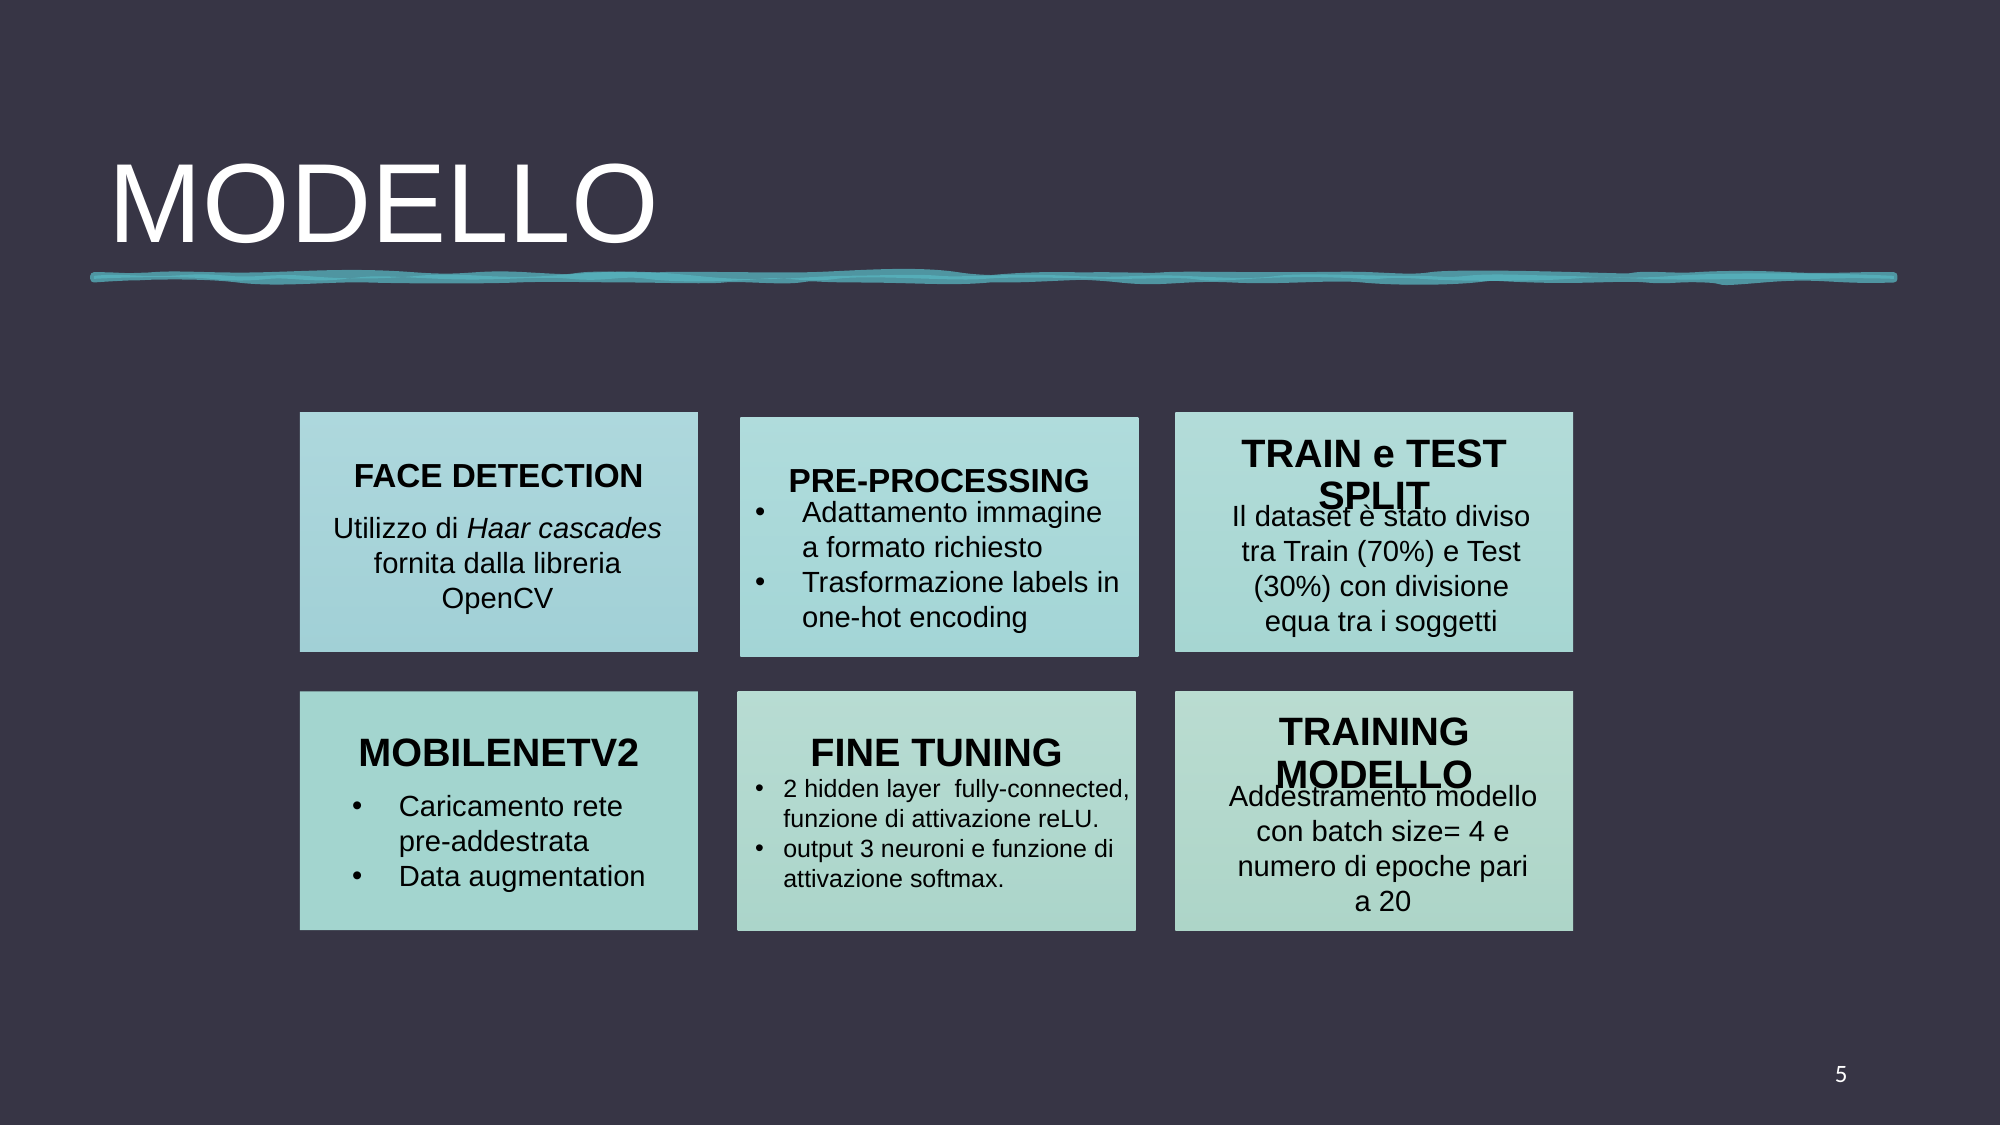

# MODELLO

FACE DETECTION

PRE-PROCESSING

TRAIN e TEST SPLIT

MOBILENETV2

FINE TUNING

TRAINING MODELLO

Adattamento immagine a formato richiesto
Trasformazione labels in one-hot encoding
Il dataset è stato diviso tra Train (70%) e Test (30%) con divisione equa tra i soggetti
Utilizzo di Haar cascades fornita dalla libreria OpenCV
2 hidden layer  fully-connected, funzione di attivazione reLU.
output 3 neuroni e funzione di attivazione softmax.
Addestramento modello con batch size= 4 e numero di epoche pari a 20
Caricamento rete pre-addestrata
Data augmentation
5